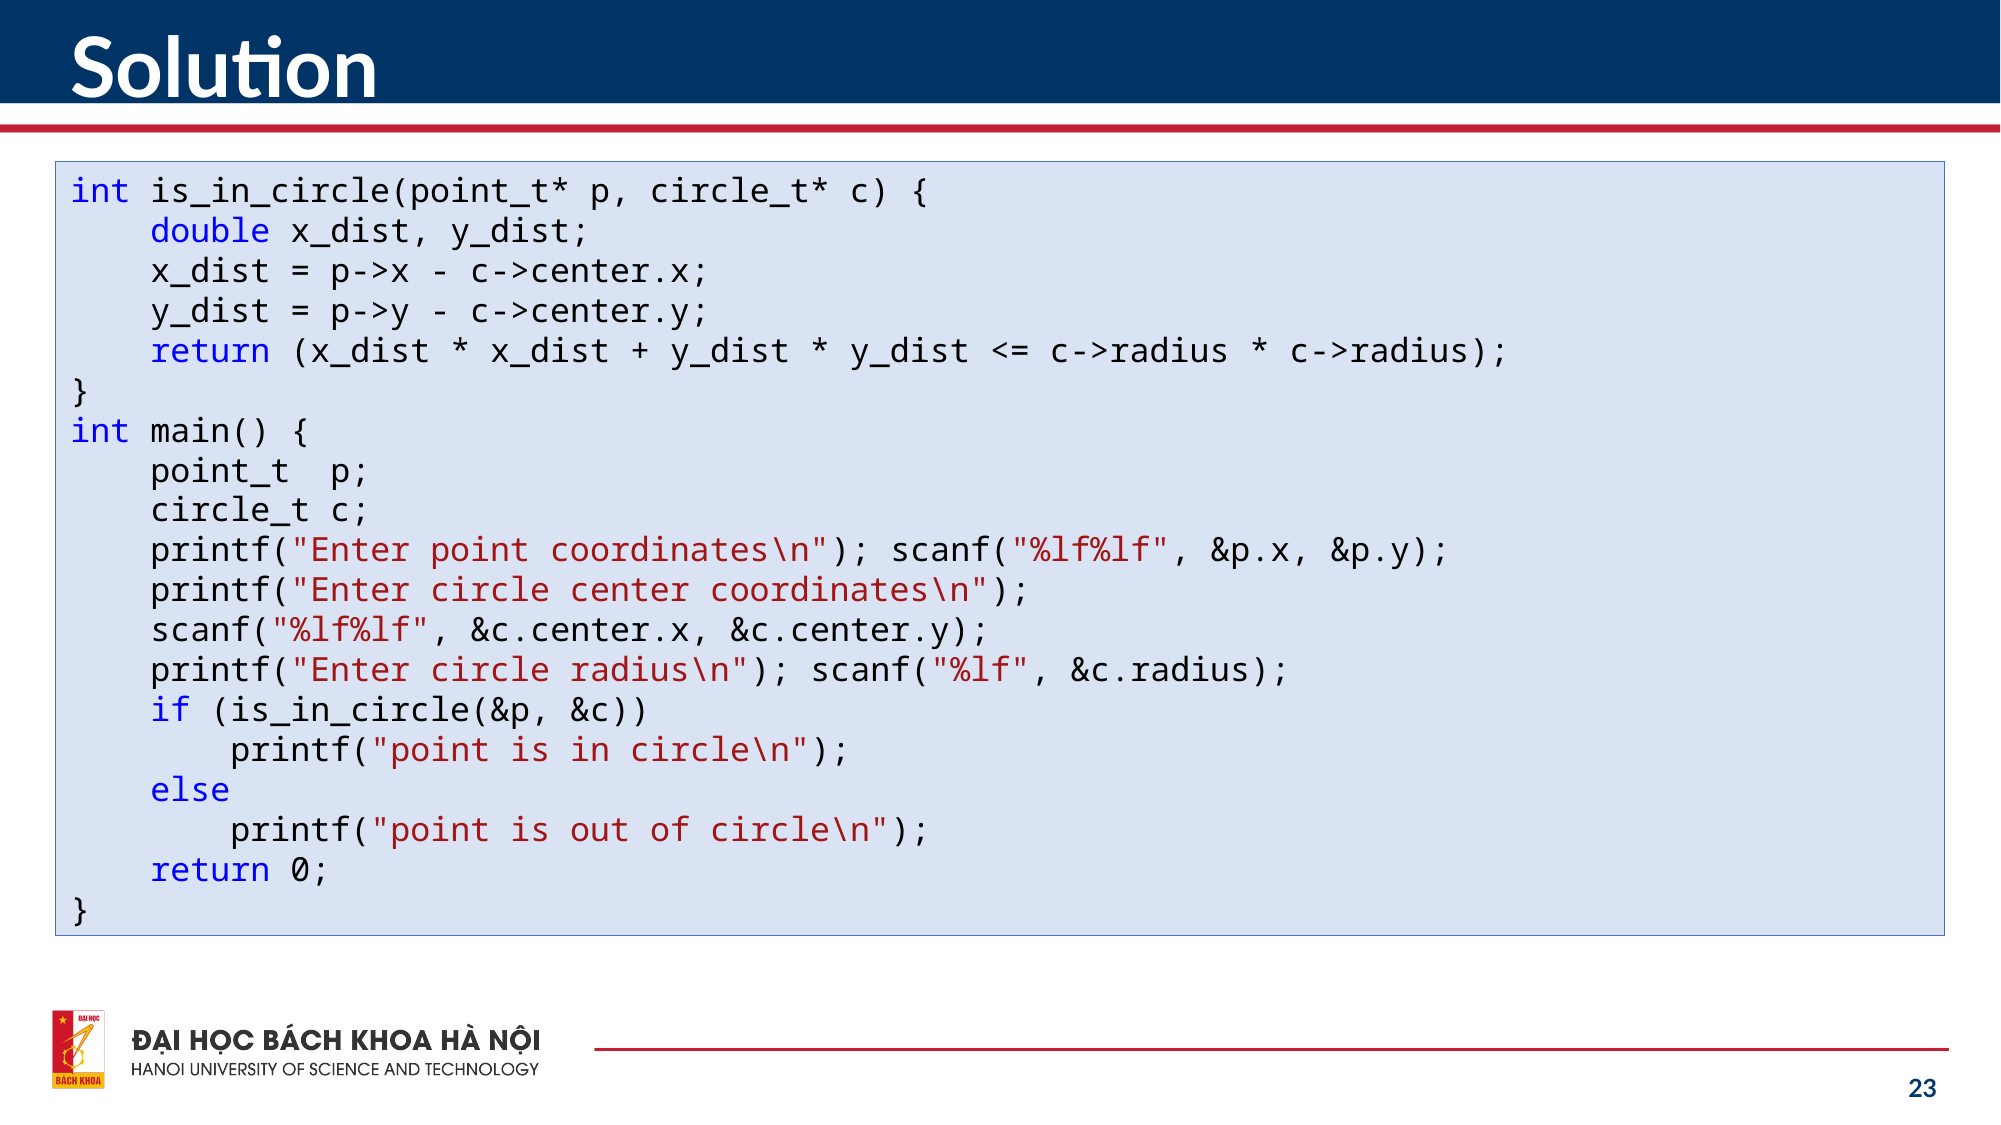

# Solution
int is_in_circle(point_t* p, circle_t* c) {
    double x_dist, y_dist;
    x_dist = p->x - c->center.x;
    y_dist = p->y - c->center.y;
    return (x_dist * x_dist + y_dist * y_dist <= c->radius * c->radius);
}
int main() {
    point_t  p;
    circle_t c;
    printf("Enter point coordinates\n"); scanf("%lf%lf", &p.x, &p.y);
    printf("Enter circle center coordinates\n");
    scanf("%lf%lf", &c.center.x, &c.center.y);
    printf("Enter circle radius\n"); scanf("%lf", &c.radius);
    if (is_in_circle(&p, &c))
        printf("point is in circle\n");
    else
        printf("point is out of circle\n");
    return 0;
}

23